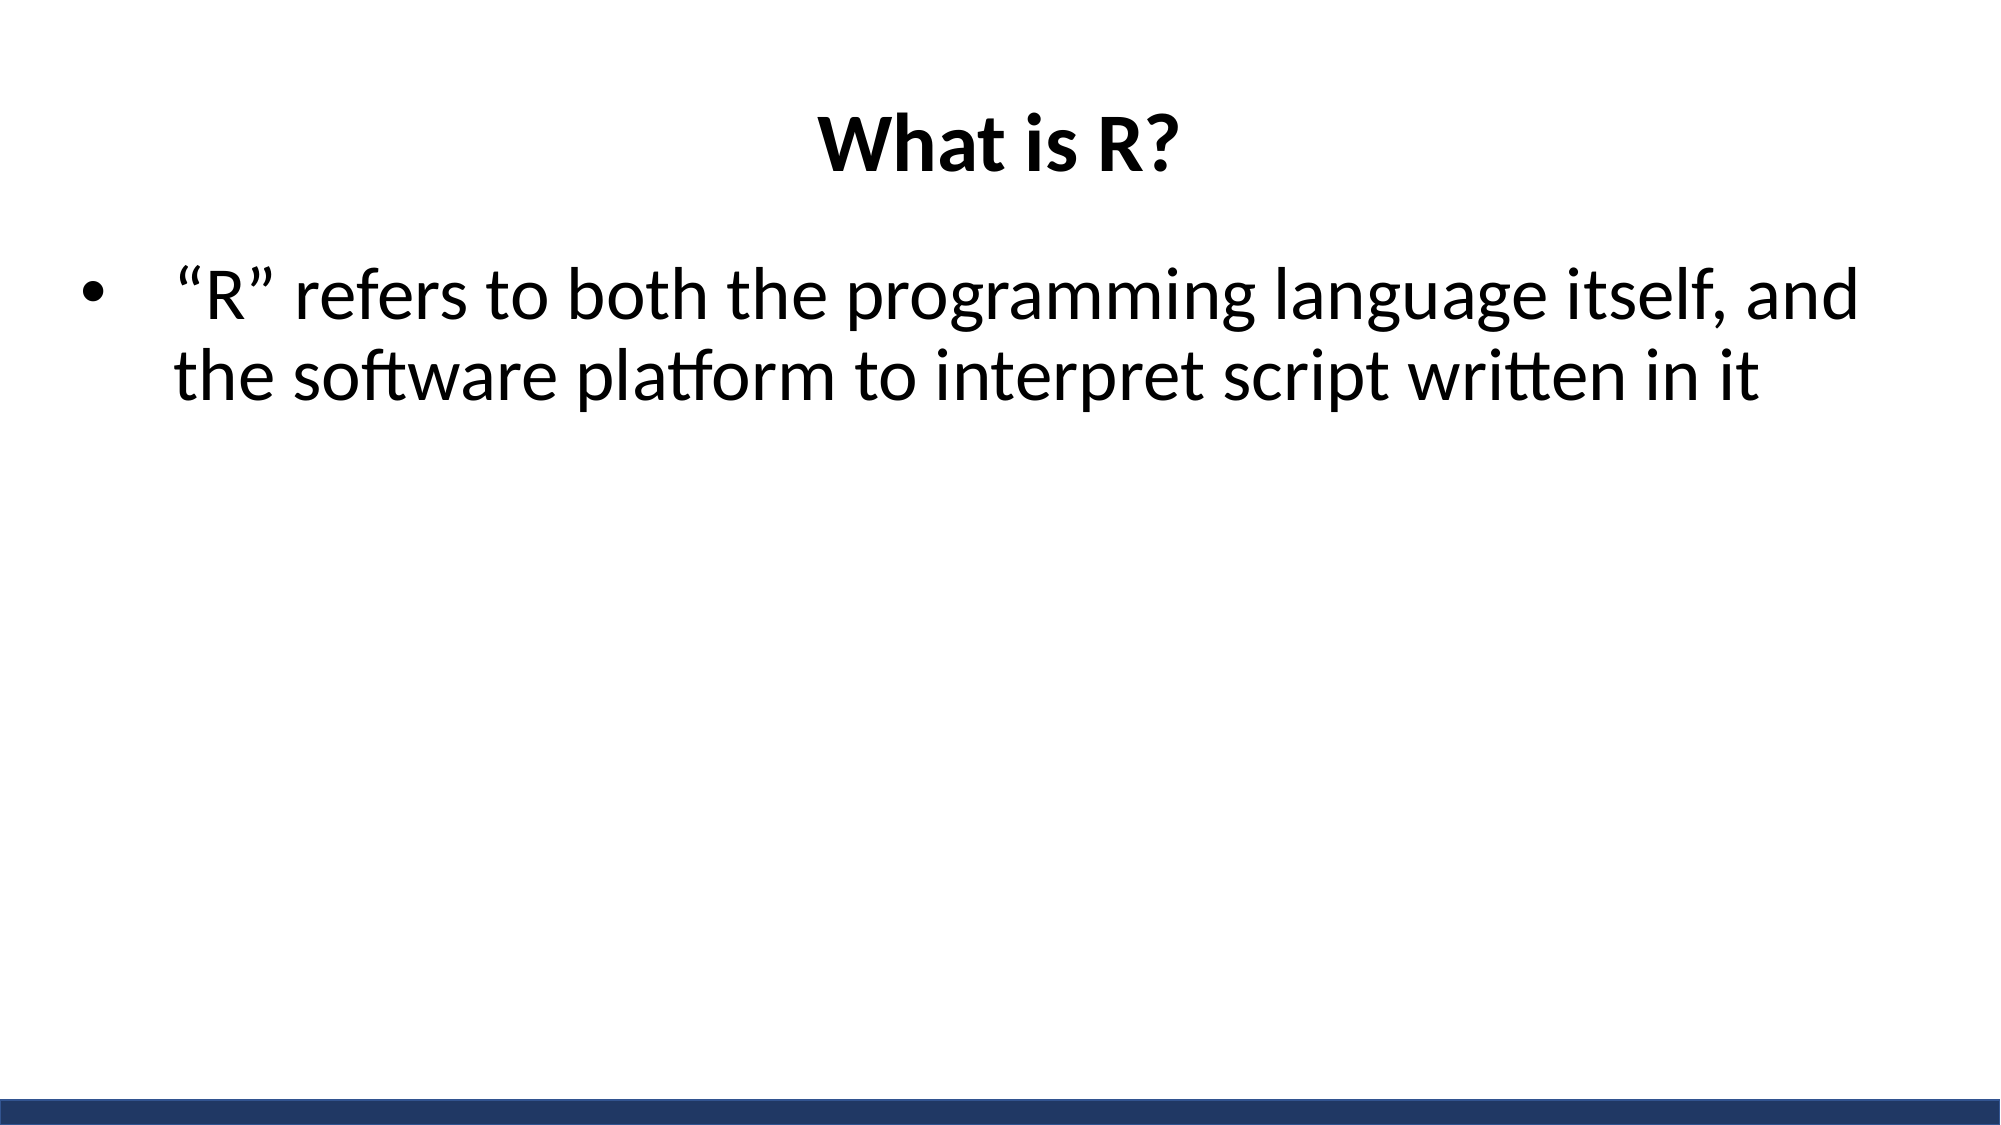

What is R?
“R” refers to both the programming language itself, and the software platform to interpret script written in it